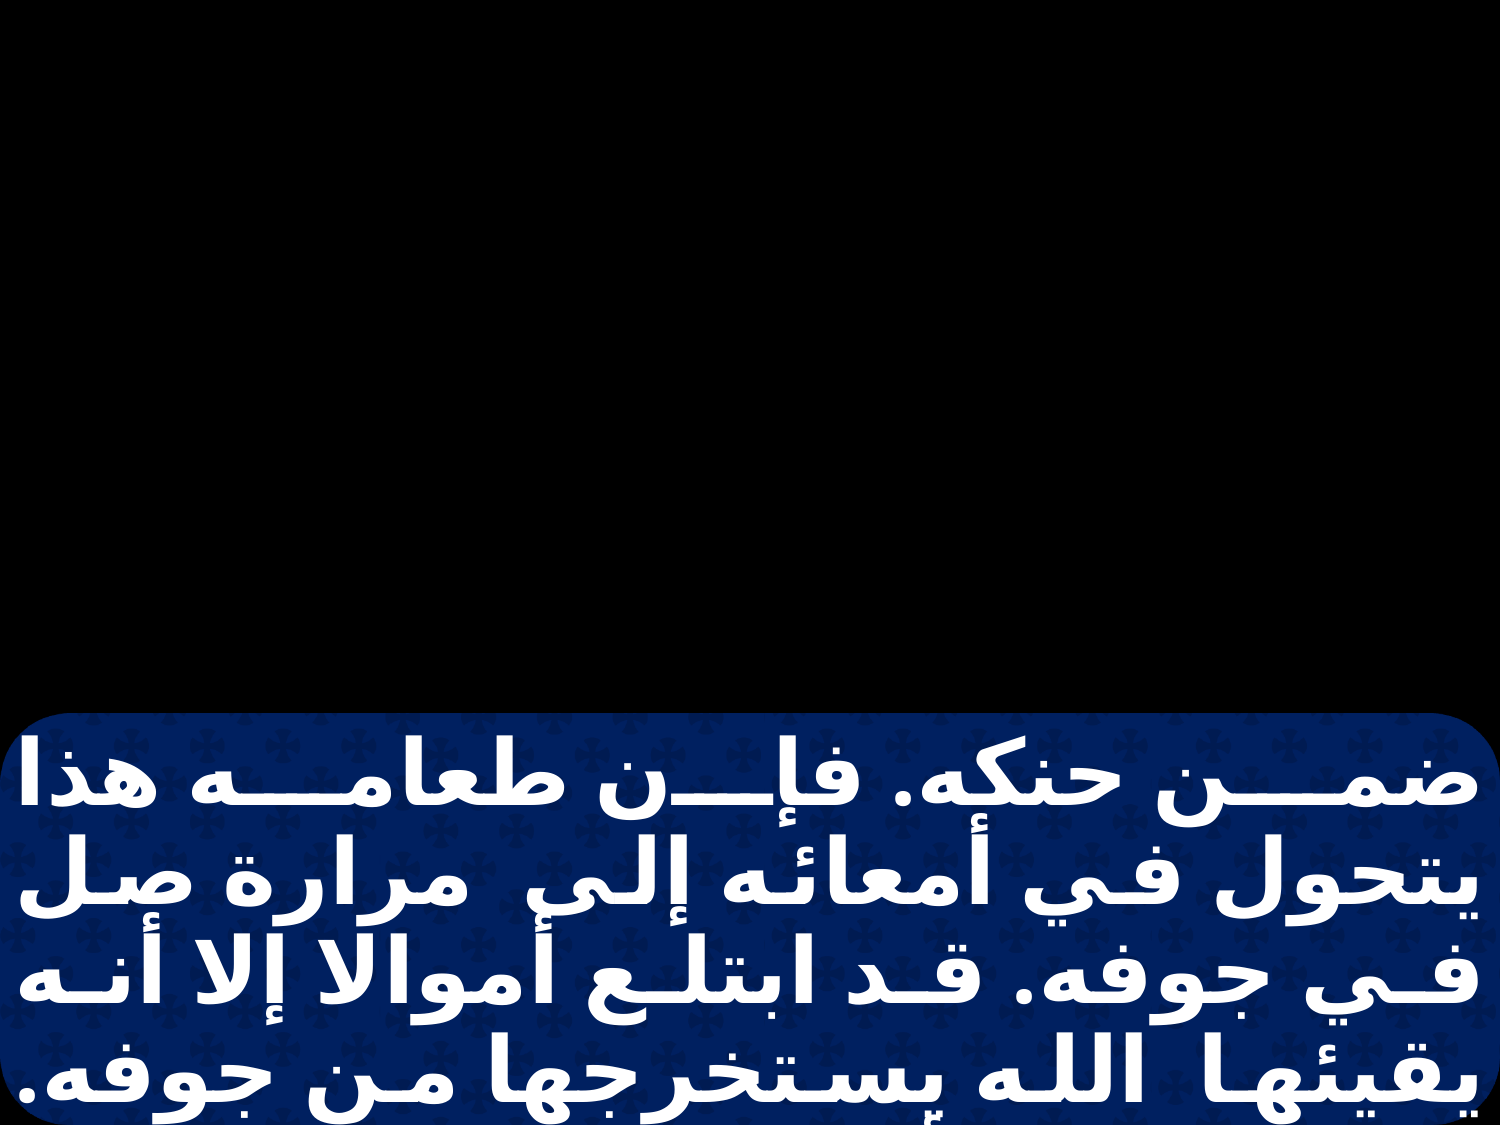

ضمن حنكه. فإن طعامه هذا يتحول في أمعائه إلى  مرارة صل في جوفه. قد ابتلع أموالا إلا أنه يقيئها  الله يستخرجها من جوفه. رضع سم الأصلال. فقتله  لسان الأفعى. لا يرى مجاري أنهار ولا سيولا من